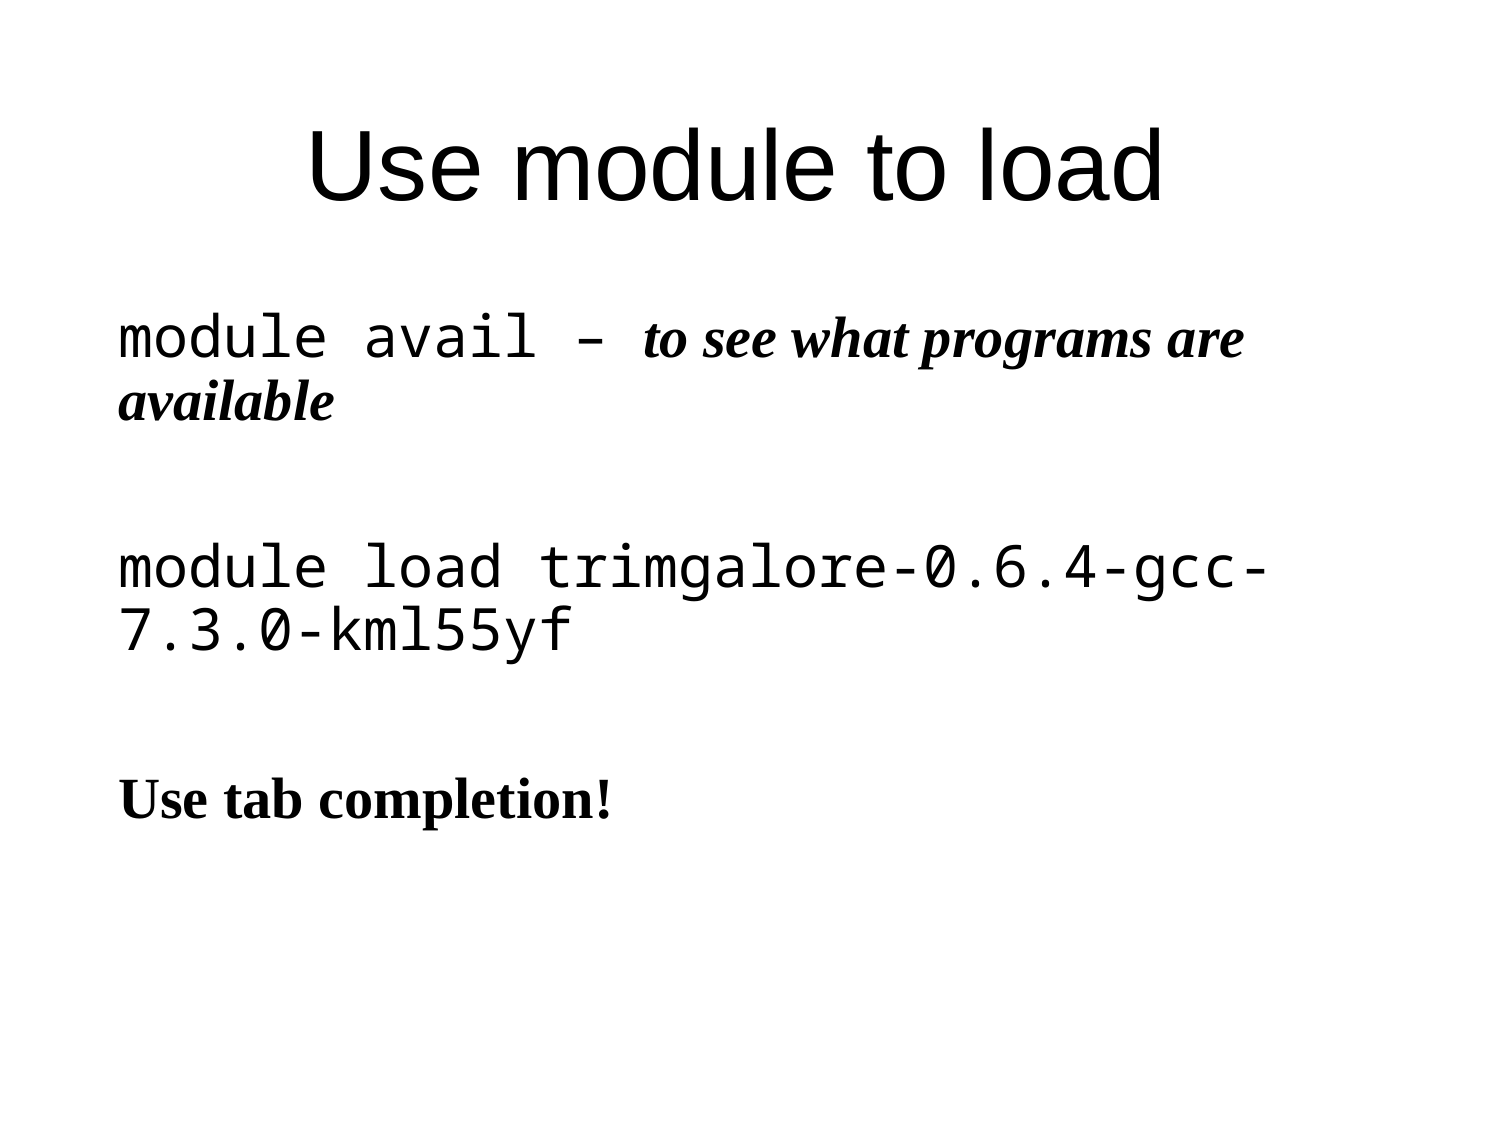

# Use module to load
module avail – to see what programs are available

module load trimgalore-0.6.4-gcc-7.3.0-kml55yf

Use tab completion!